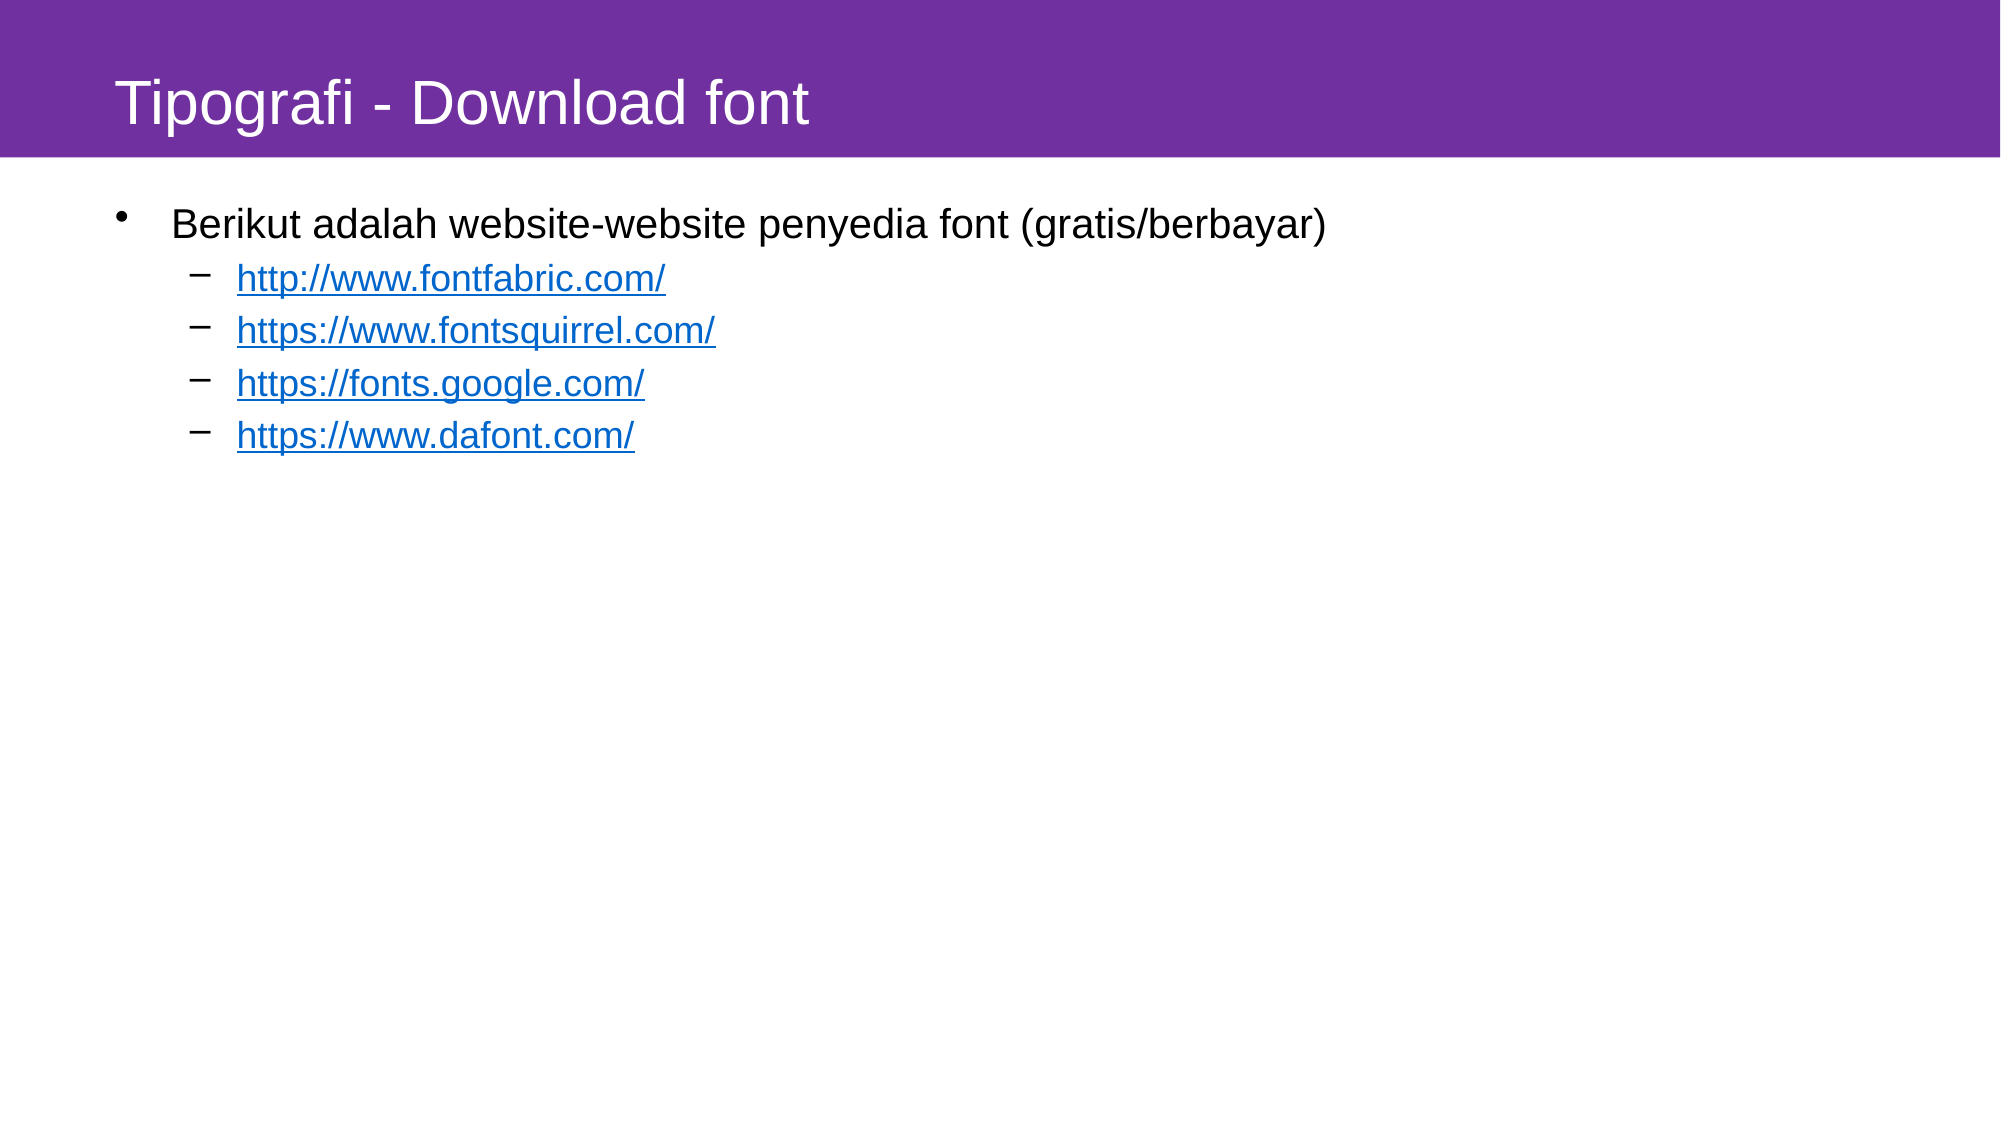

# Tipografi - Download font
Berikut adalah website-website penyedia font (gratis/berbayar)
http://www.fontfabric.com/
https://www.fontsquirrel.com/
https://fonts.google.com/
https://www.dafont.com/